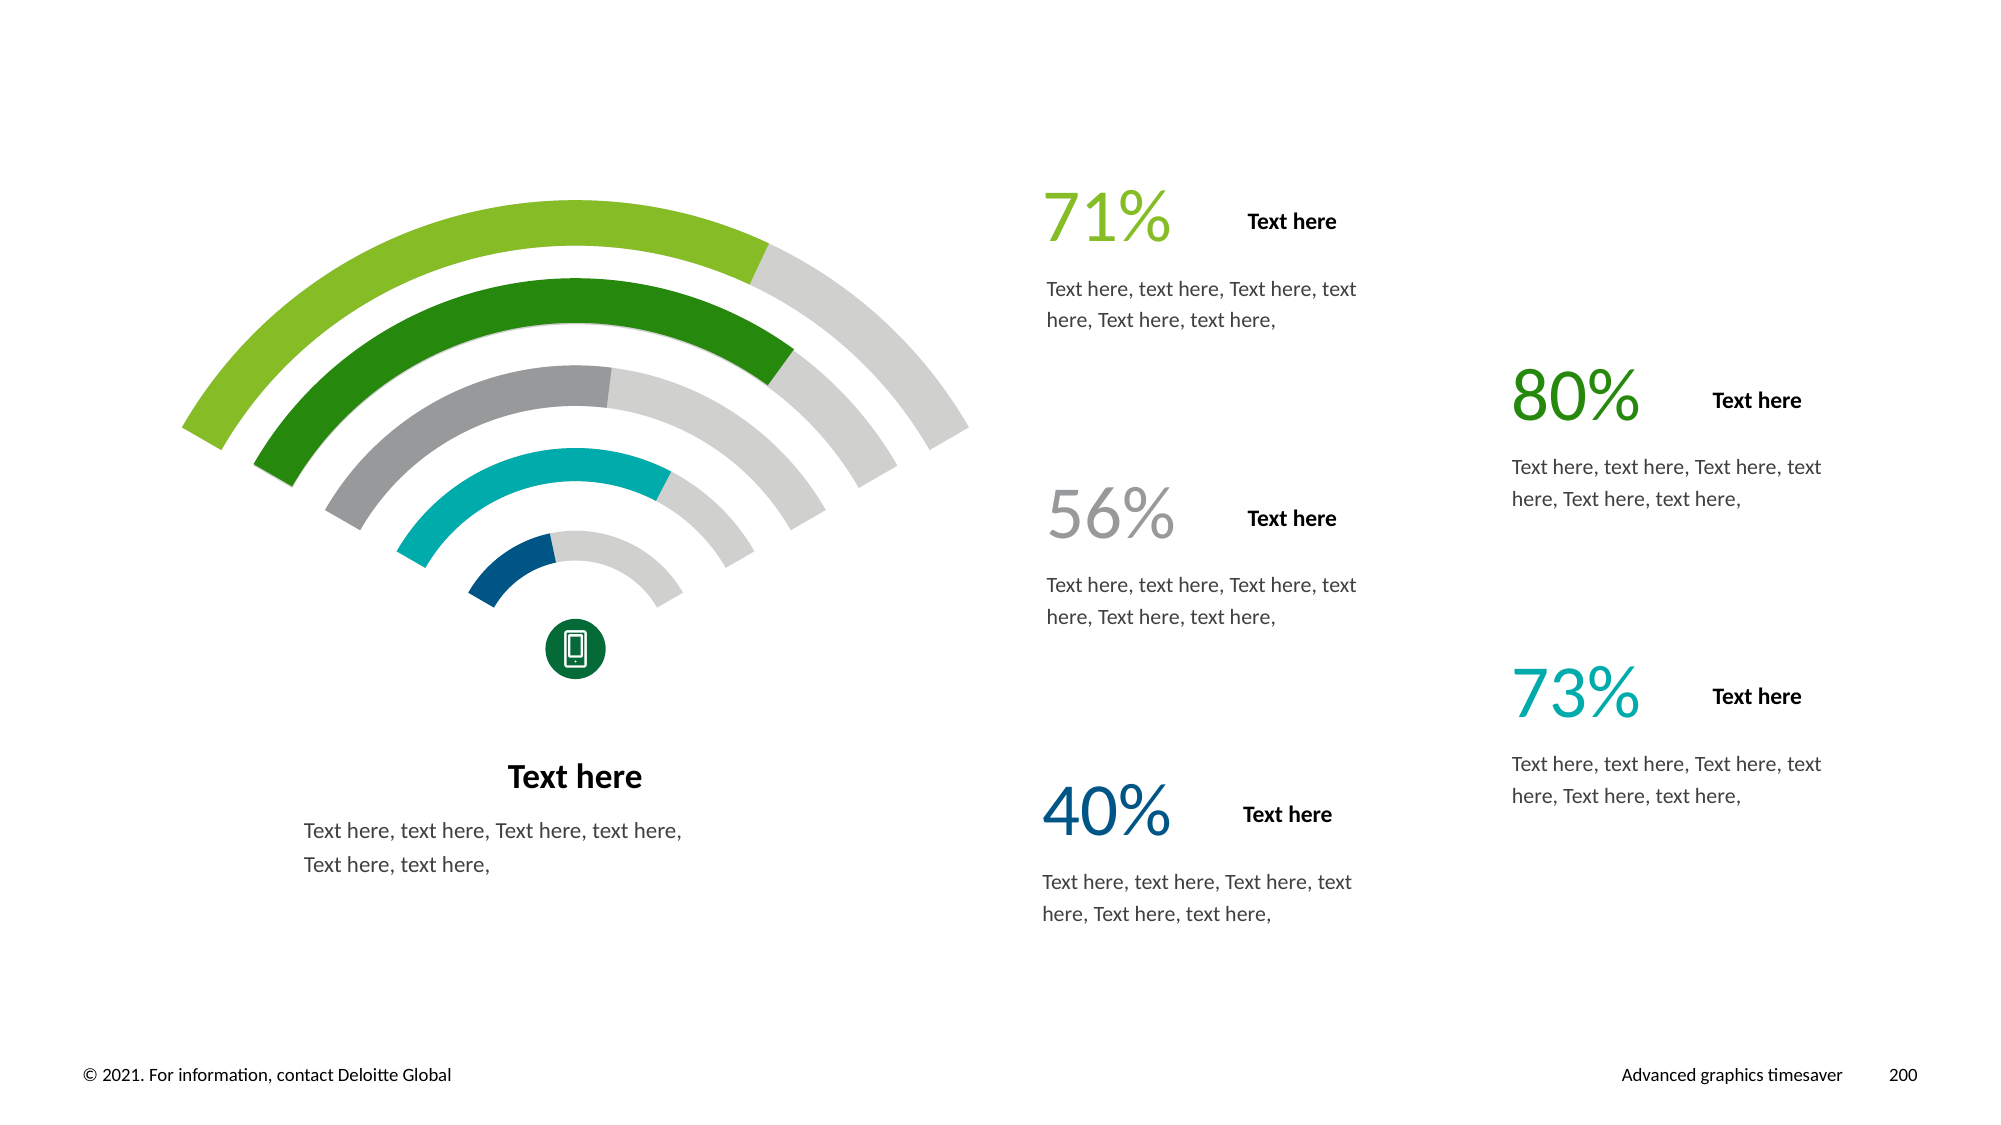

71%
Text here

Text here, text here, Text here, text here, Text here, text here,

80%

Text here
Text here, text here, Text here, text here, Text here, text here,

56%
Text here

Text here, text here, Text here, text here, Text here, text here,

73%
Text here
Text here, text here, Text here, text here, Text here, text here,
Text here
Text here, text here, Text here, text here,
Text here, text here,
40%
Text here
Text here, text here, Text here, text here, Text here, text here,